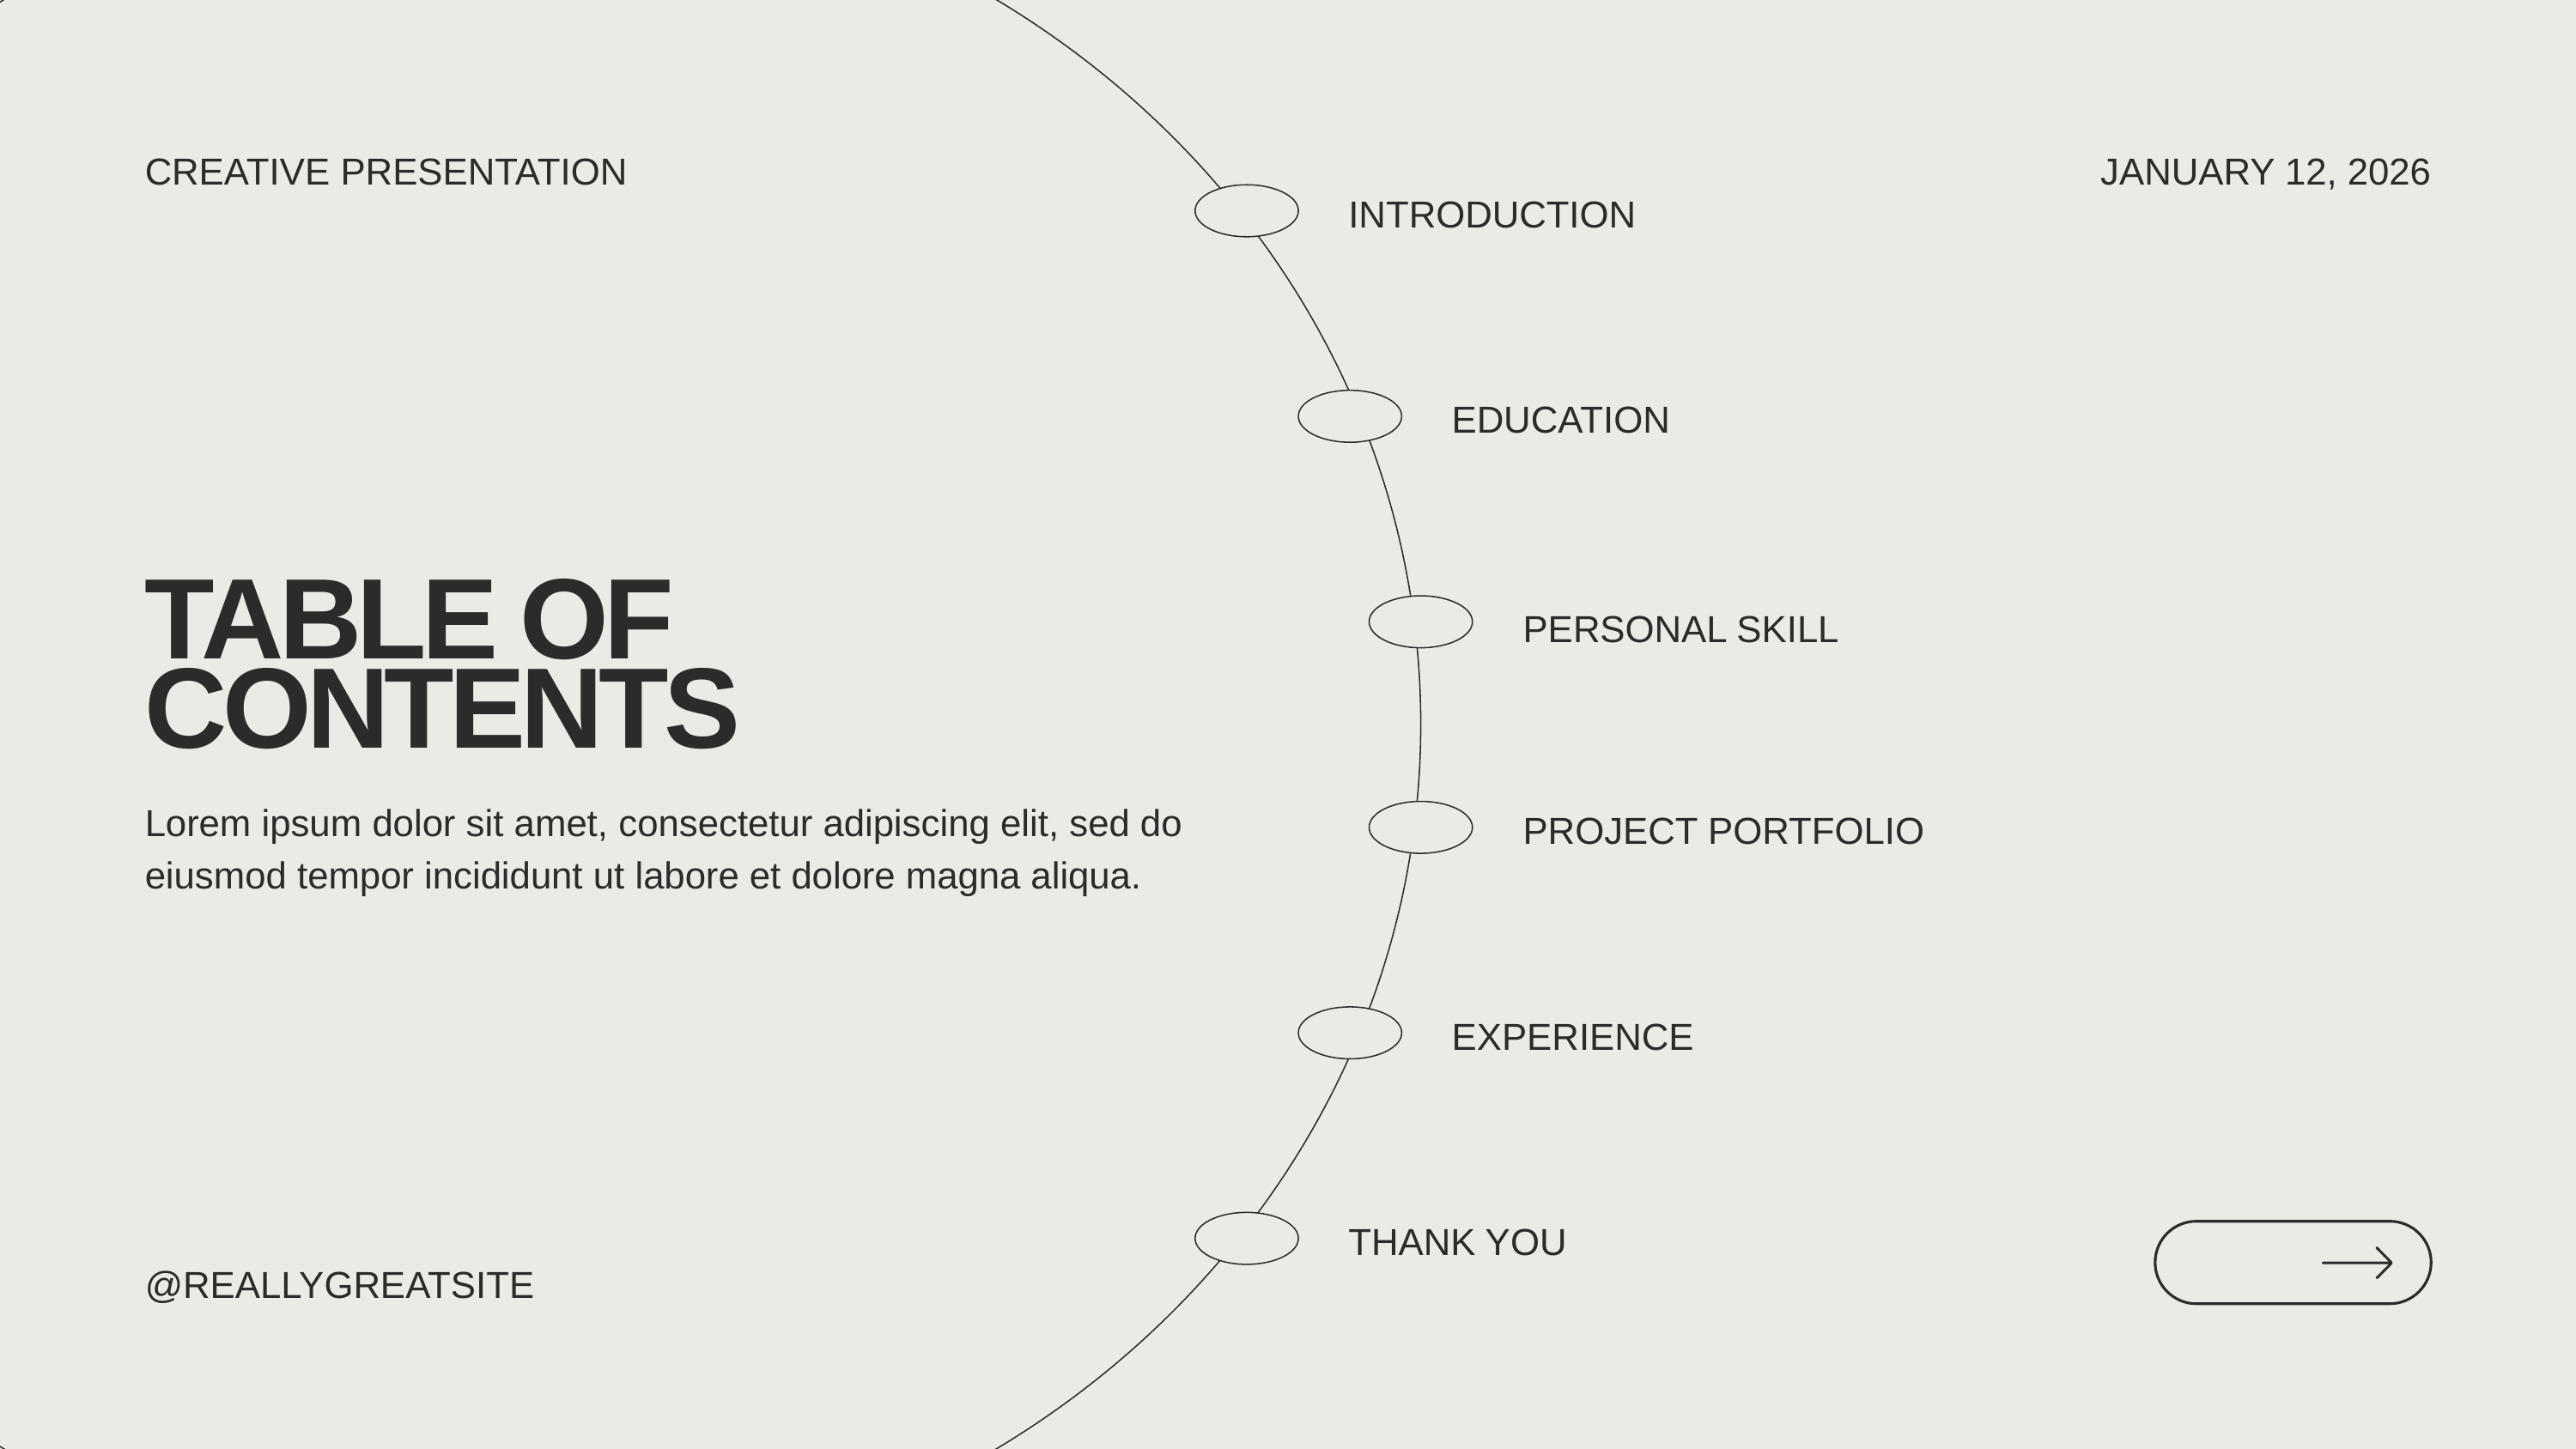

CREATIVE PRESENTATION
JANUARY 12, 2026
INTRODUCTION

EDUCATION

TABLE OF CONTENTS

PERSONAL SKILL
Lorem ipsum dolor sit amet, consectetur adipiscing elit, sed do eiusmod tempor incididunt ut labore et dolore magna aliqua.
PROJECT PORTFOLIO

EXPERIENCE

THANK YOU

@REALLYGREATSITE